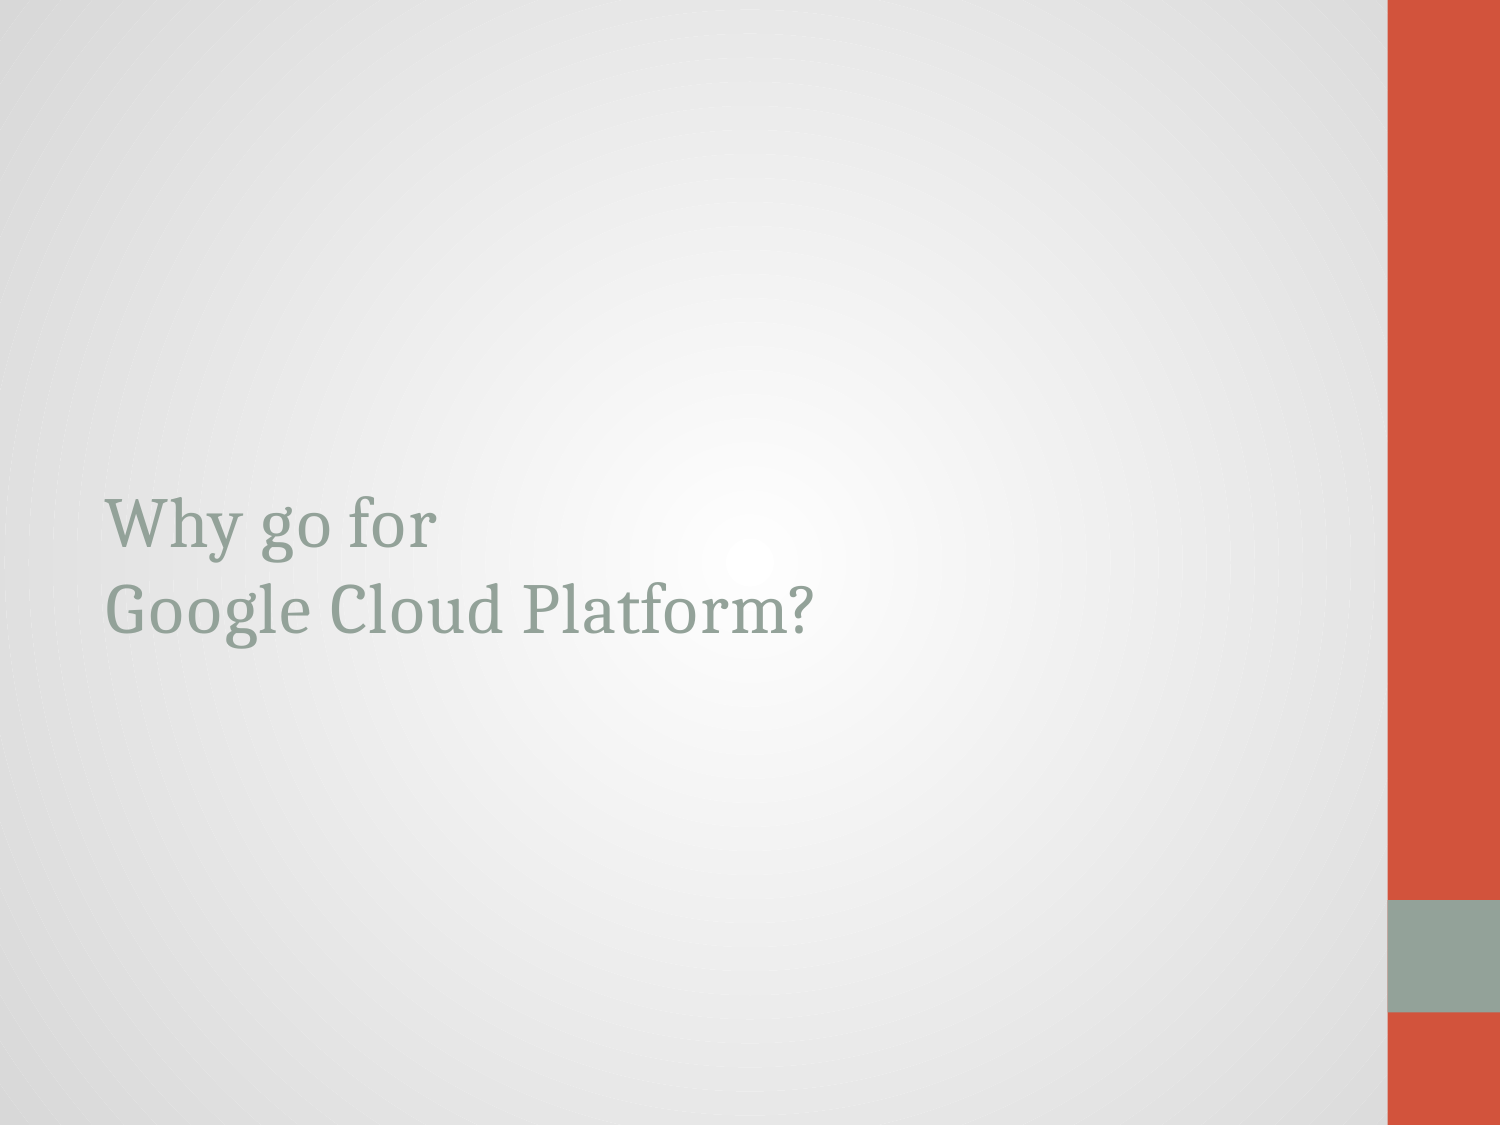

# Why go for Google Cloud Platform?